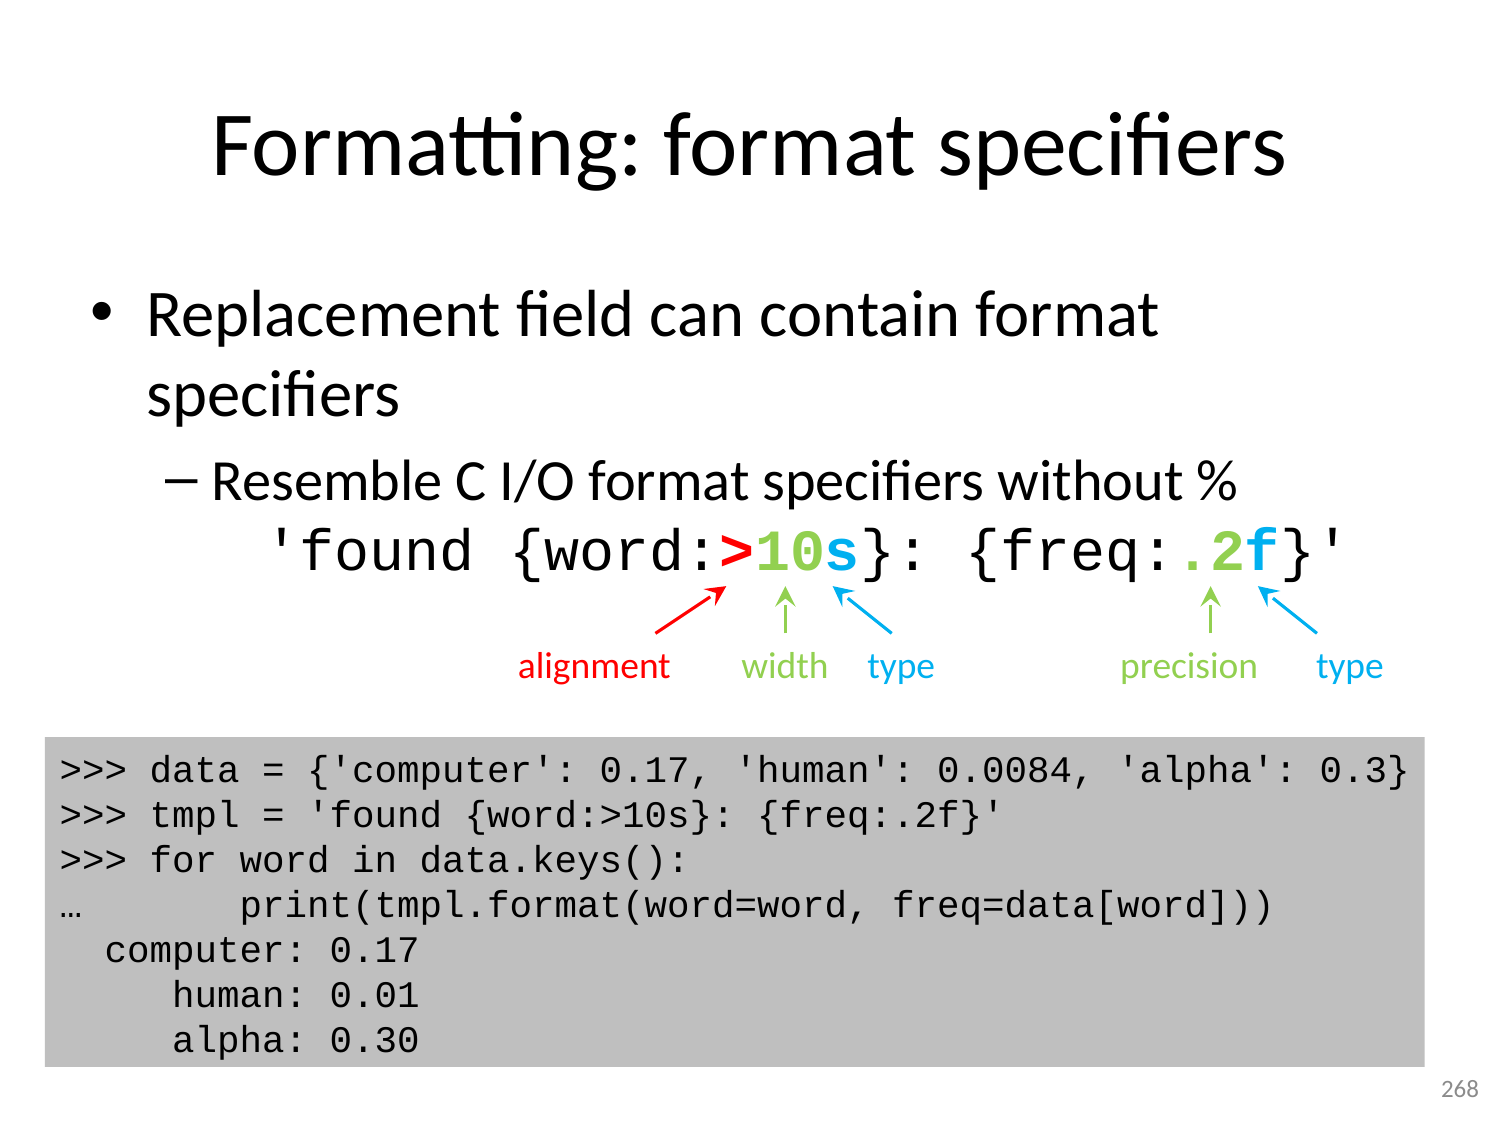

# Formatting: format specifiers
Replacement field can contain format specifiers
Resemble C I/O format specifiers without %
    'found {word:>10s}: {freq:.2f}'

alignment
width
type
precision
type
>>> data = {'computer': 0.17, 'human': 0.0084, 'alpha': 0.3}
>>> tmpl = 'found {word:>10s}: {freq:.2f}'
>>> for word in data.keys():
…       print(tmpl.format(word=word, freq=data[word]))
  computer: 0.17
     human: 0.01
     alpha: 0.30
268